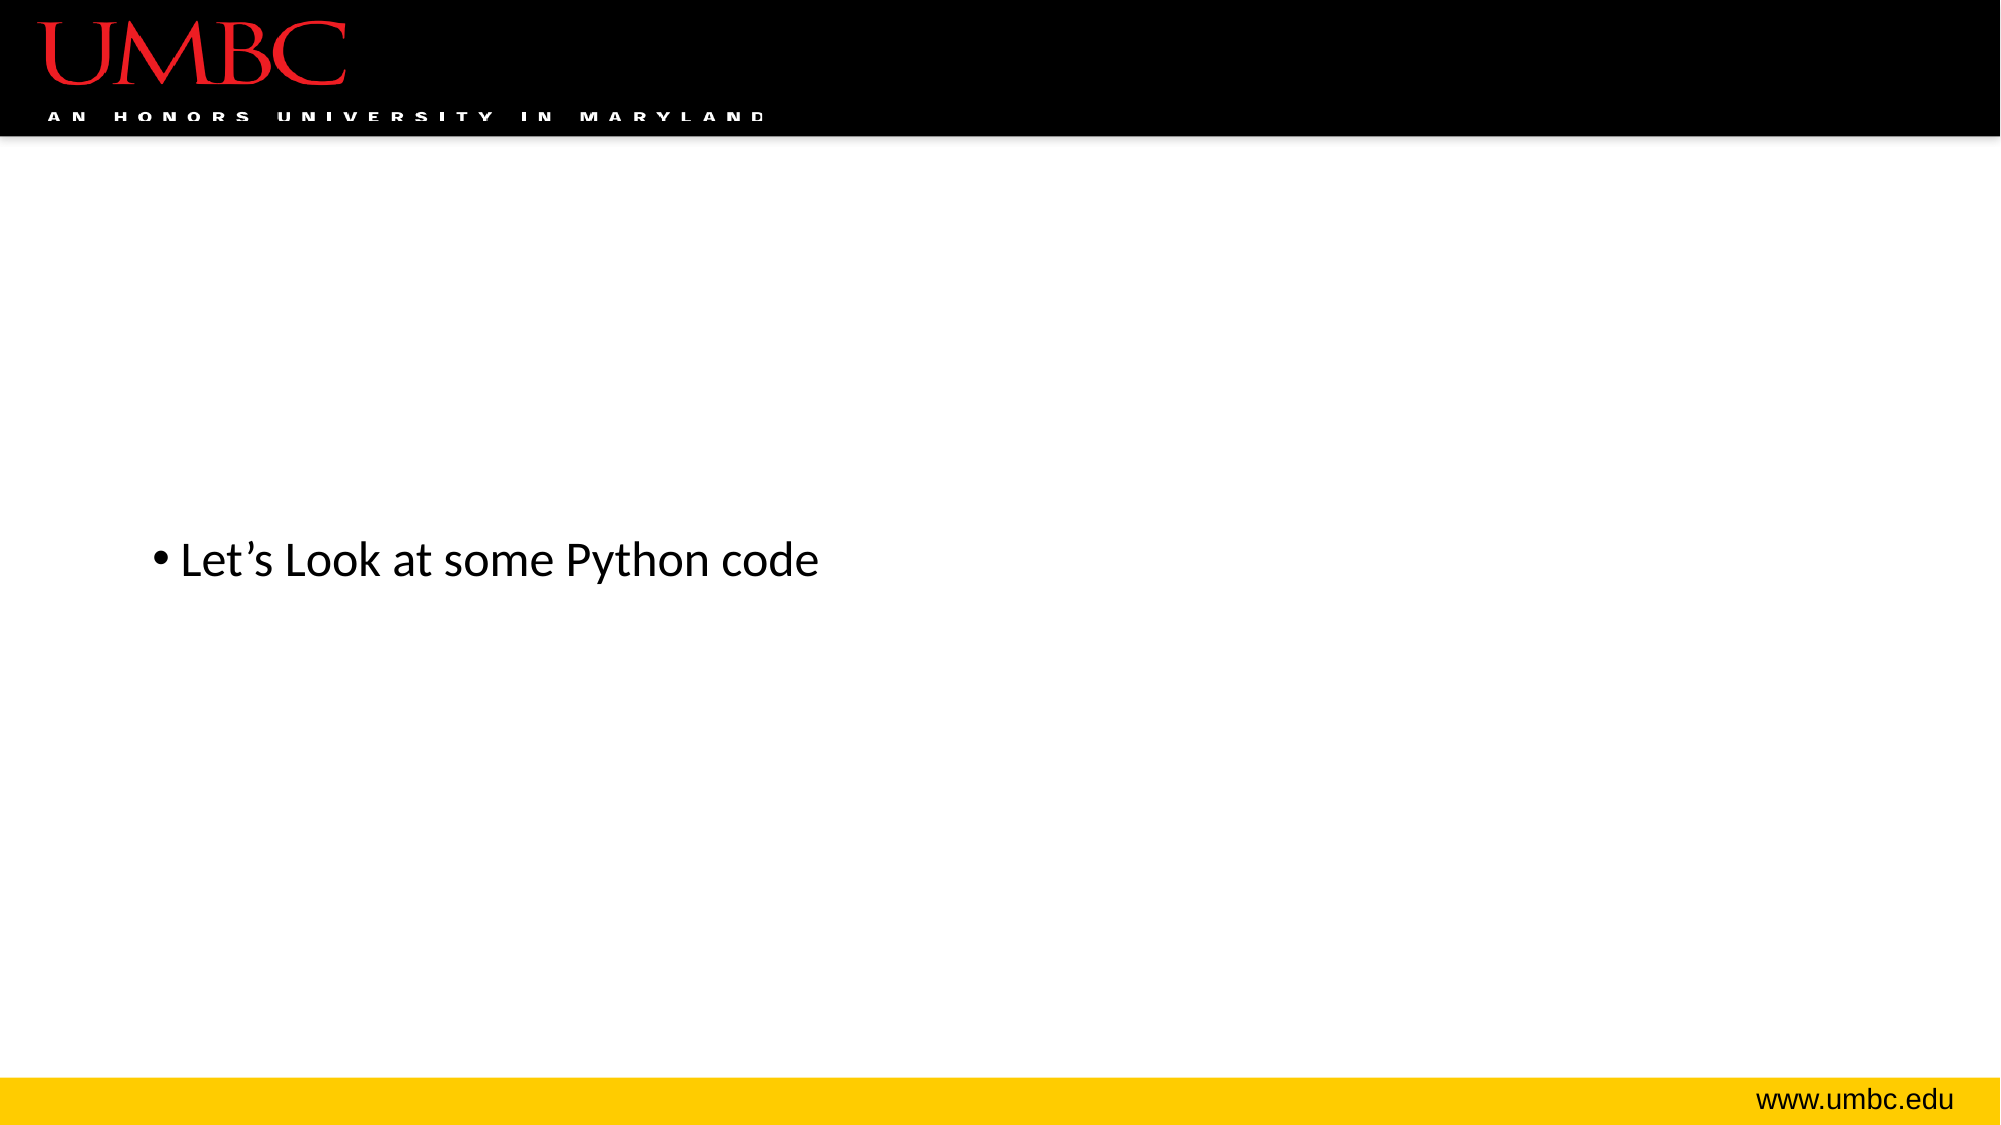

Let’s Look at some Python code
# Data Formats